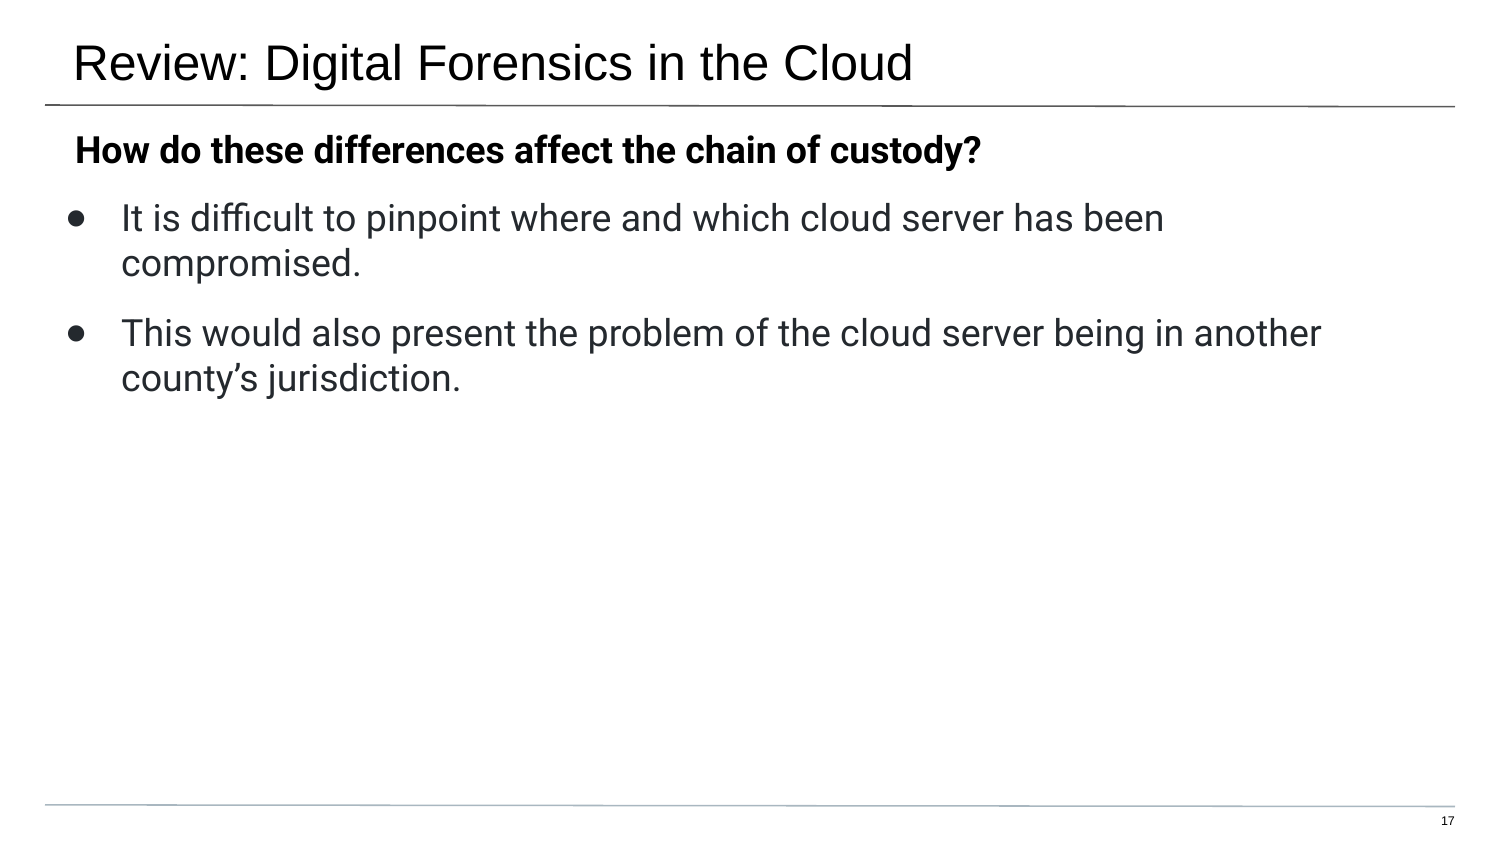

# Review: Digital Forensics in the Cloud
How do these differences affect the chain of custody?
It is difficult to pinpoint where and which cloud server has been compromised.
This would also present the problem of the cloud server being in another county’s jurisdiction.

17